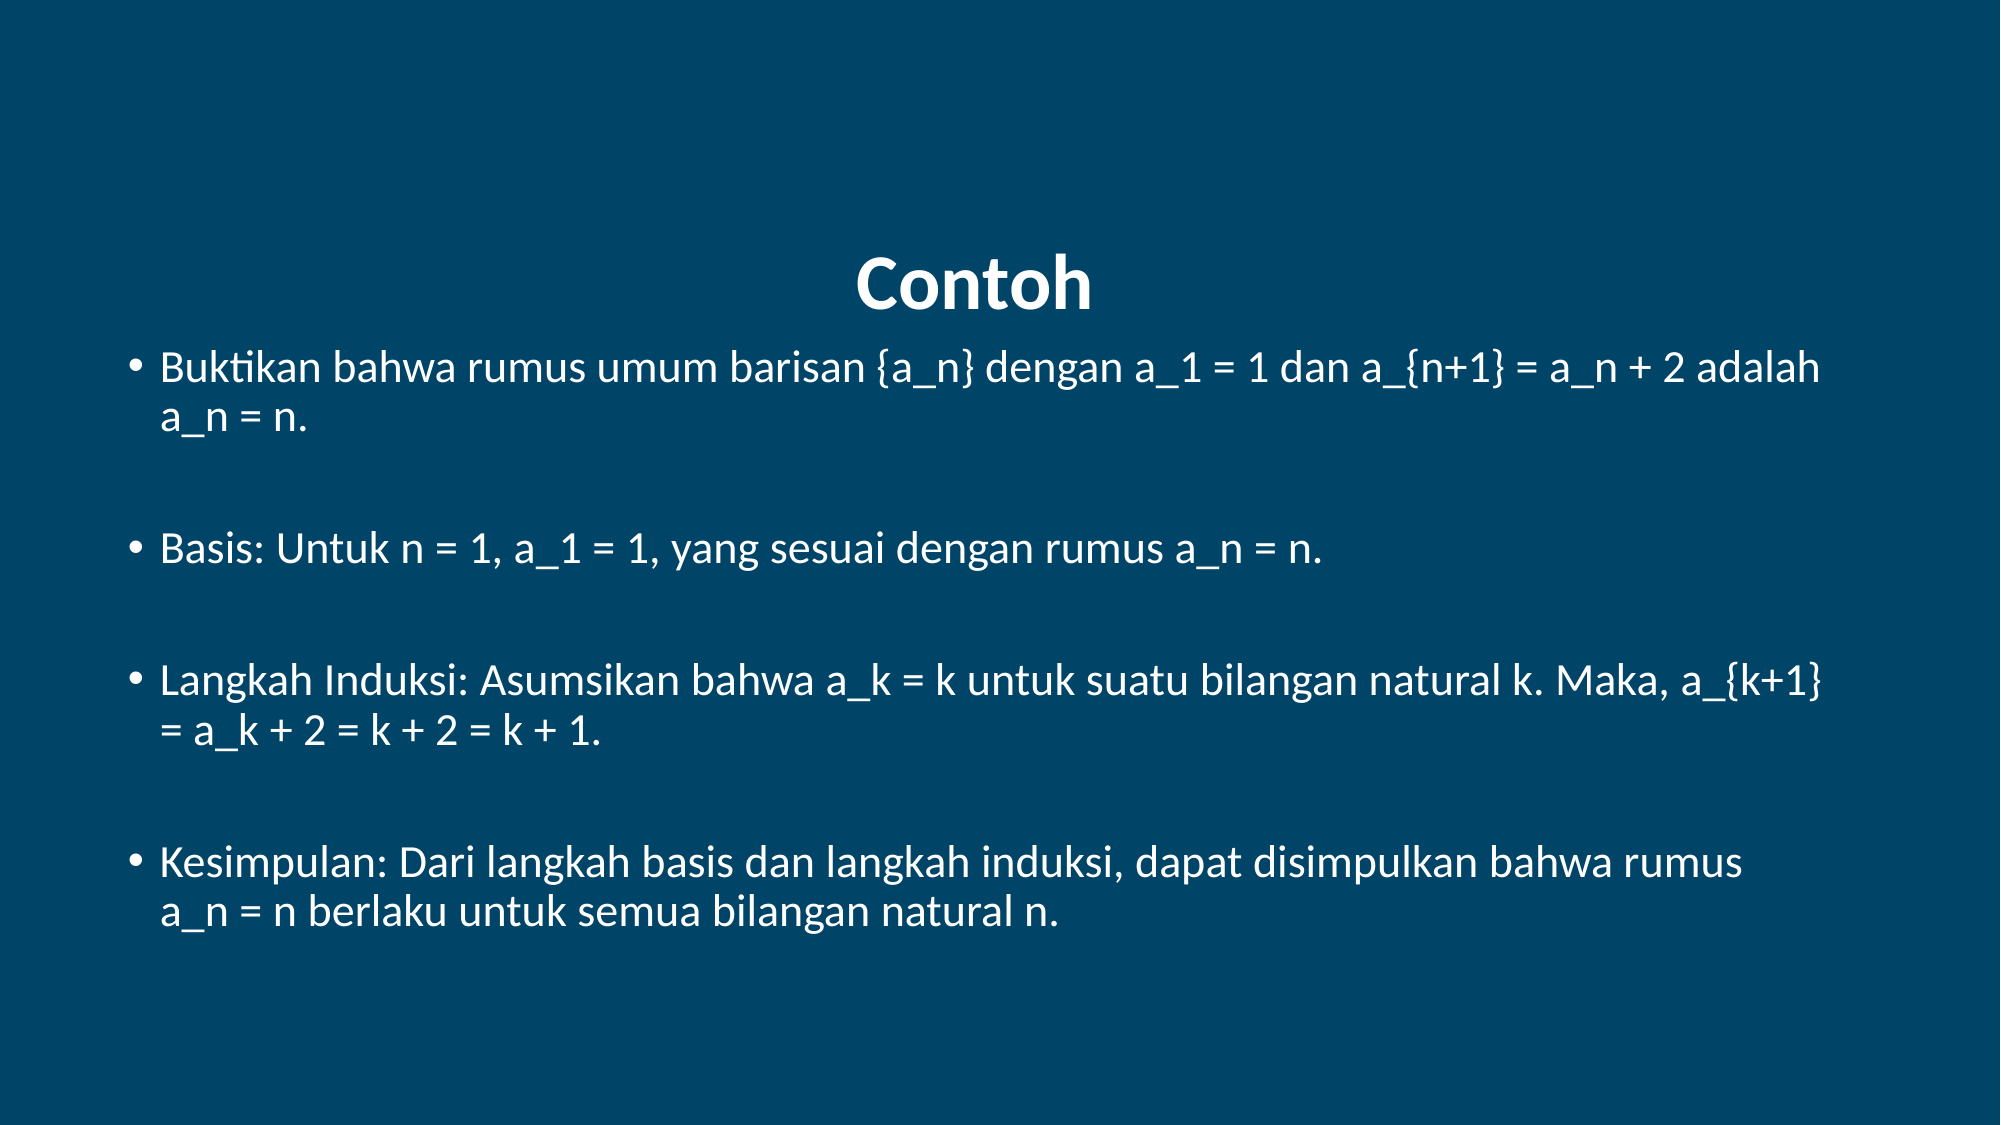

Contoh
Buktikan bahwa rumus umum barisan {a_n} dengan a_1 = 1 dan a_{n+1} = a_n + 2 adalah a_n = n.

Basis: Untuk n = 1, a_1 = 1, yang sesuai dengan rumus a_n = n.

Langkah Induksi: Asumsikan bahwa a_k = k untuk suatu bilangan natural k. Maka, a_{k+1} = a_k + 2 = k + 2 = k + 1.

Kesimpulan: Dari langkah basis dan langkah induksi, dapat disimpulkan bahwa rumus a_n = n berlaku untuk semua bilangan natural n.